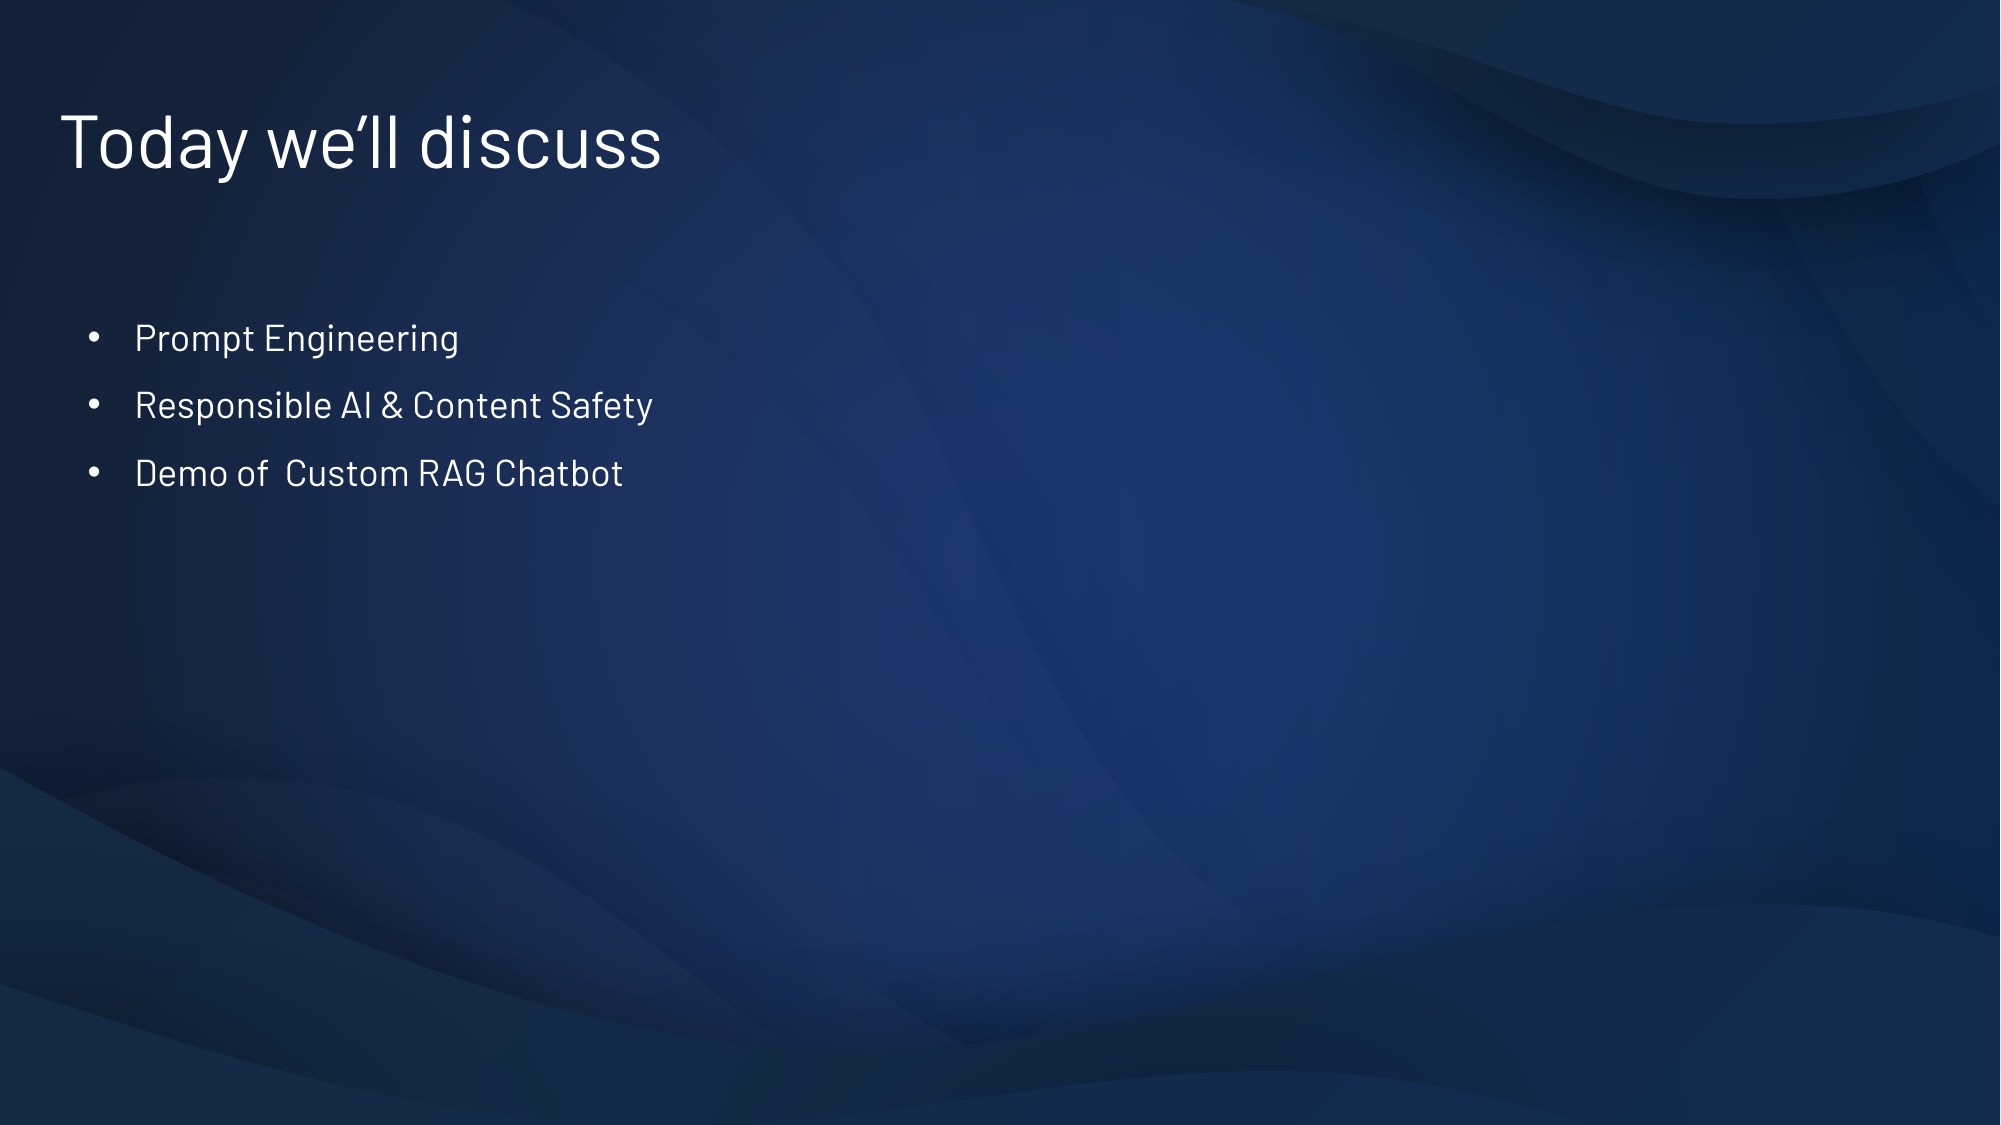

# Today we’ll discuss
Prompt Engineering​
Responsible AI & Content Safety
Demo of  Custom RAG Chatbot